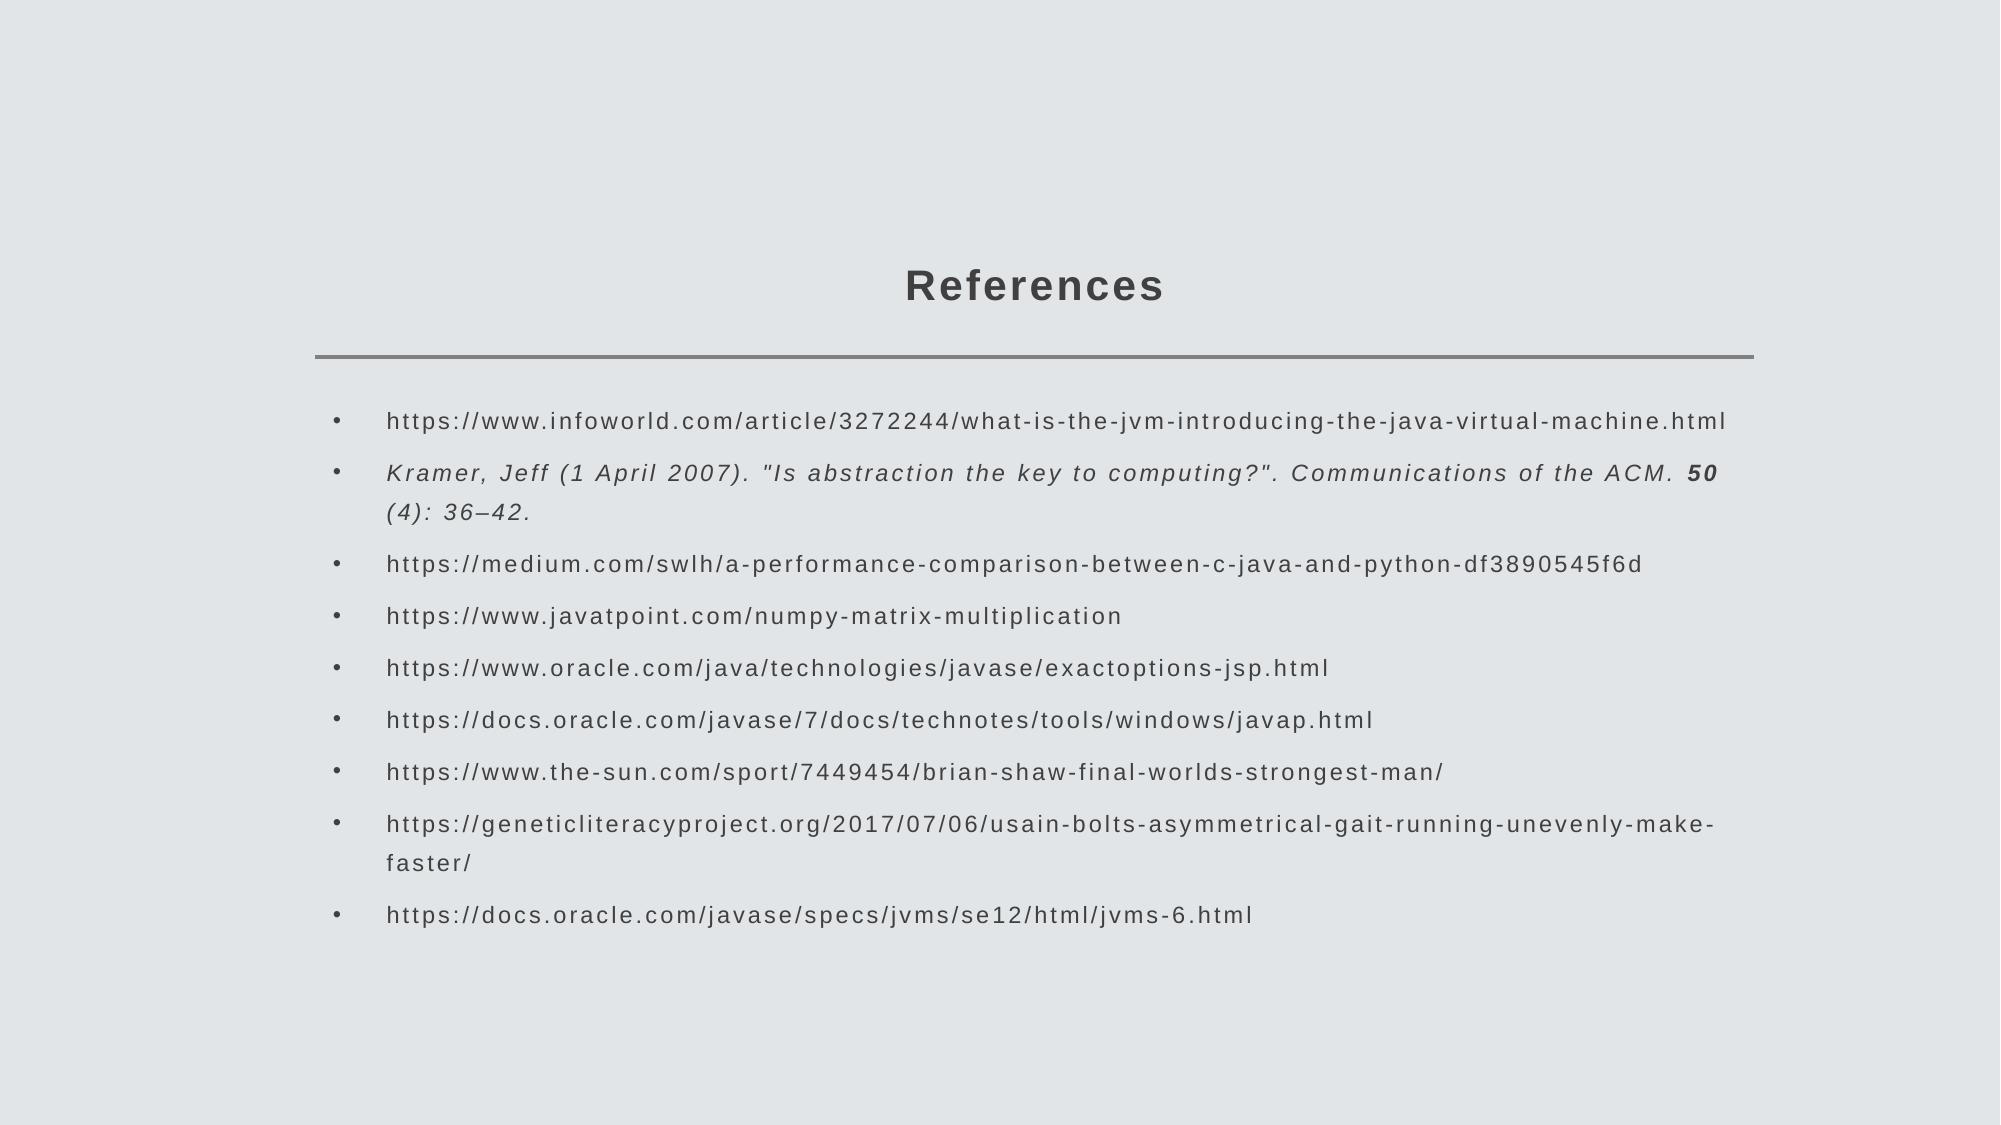

# References
https://www.infoworld.com/article/3272244/what-is-the-jvm-introducing-the-java-virtual-machine.html
Kramer, Jeff (1 April 2007). "Is abstraction the key to computing?". Communications of the ACM. 50 (4): 36–42.
https://medium.com/swlh/a-performance-comparison-between-c-java-and-python-df3890545f6d
https://www.javatpoint.com/numpy-matrix-multiplication
https://www.oracle.com/java/technologies/javase/exactoptions-jsp.html
https://docs.oracle.com/javase/7/docs/technotes/tools/windows/javap.html
https://www.the-sun.com/sport/7449454/brian-shaw-final-worlds-strongest-man/
https://geneticliteracyproject.org/2017/07/06/usain-bolts-asymmetrical-gait-running-unevenly-make-faster/
https://docs.oracle.com/javase/specs/jvms/se12/html/jvms-6.html